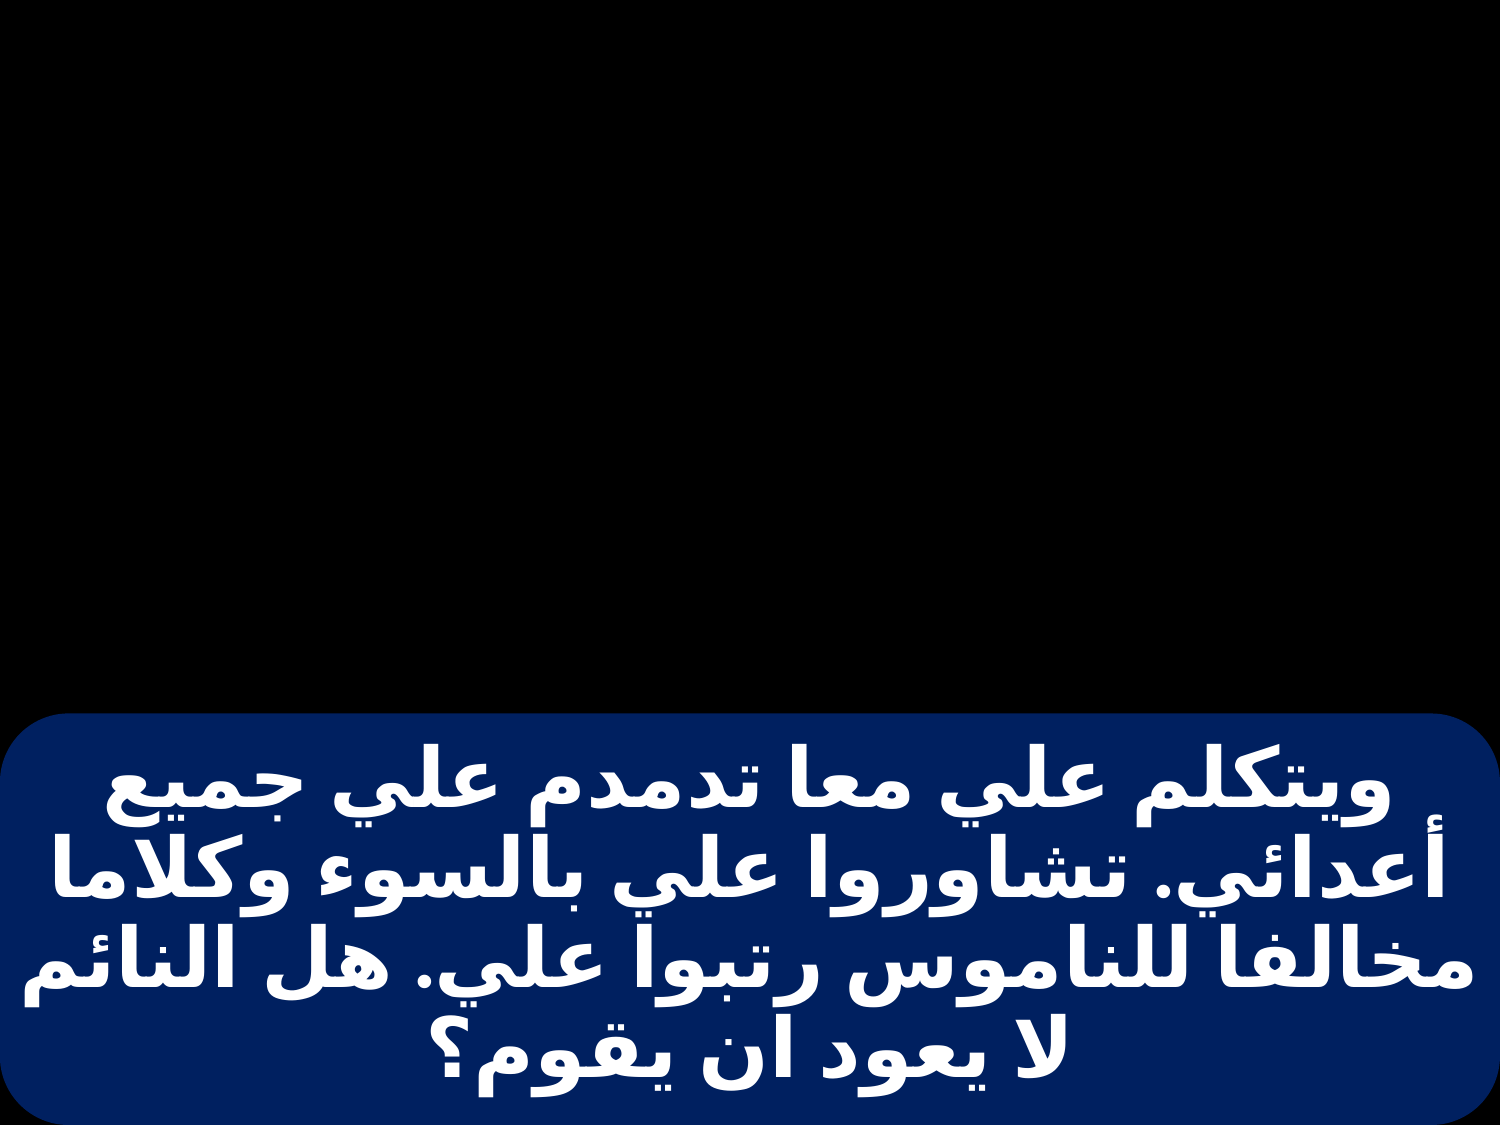

# ويتكلم علي معا تدمدم علي جميع أعدائي. تشاوروا علي بالسوء وكلاما مخالفا للناموس رتبوا علي. هل النائم لا يعود ان يقوم؟